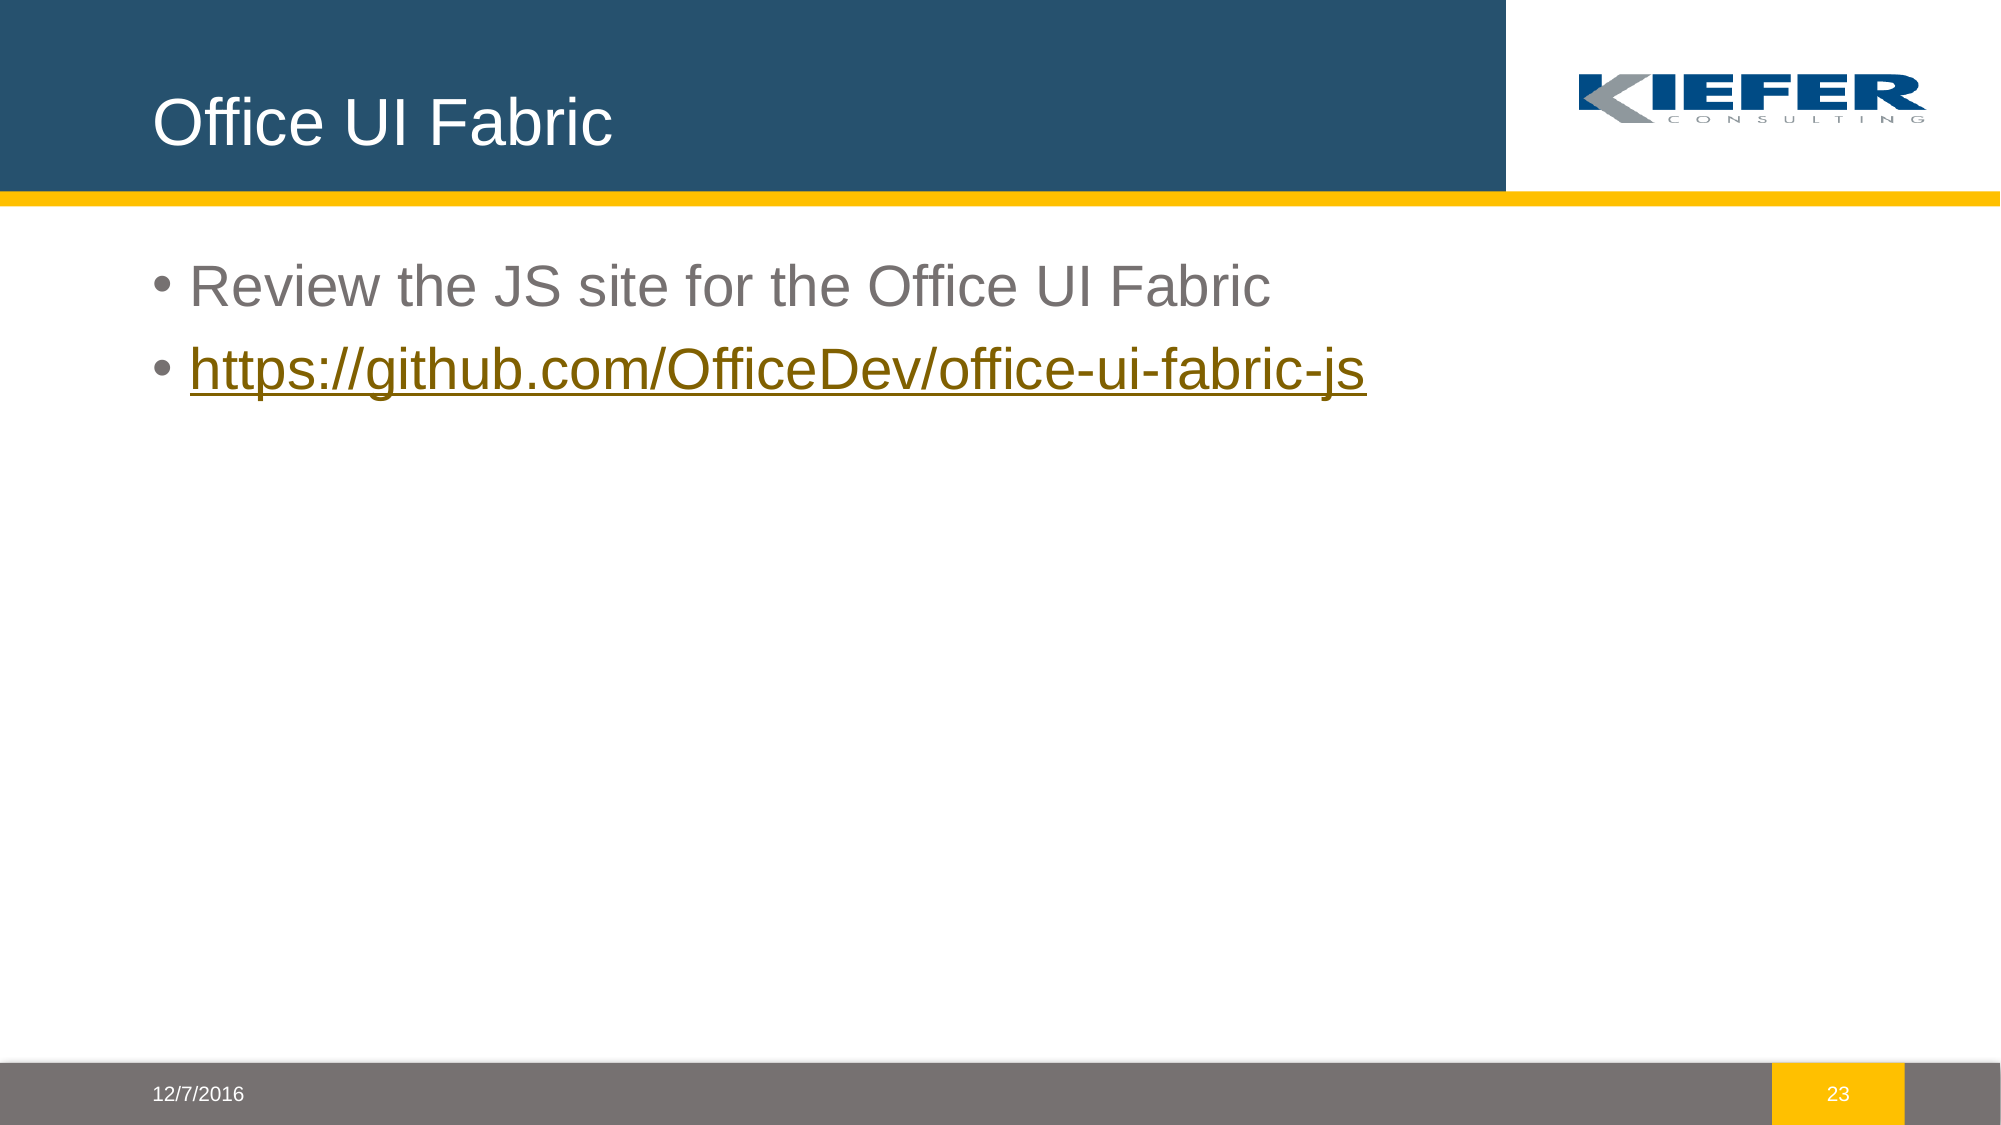

# Office UI Fabric
Review the JS site for the Office UI Fabric
https://github.com/OfficeDev/office-ui-fabric-js

12/7/2016
23